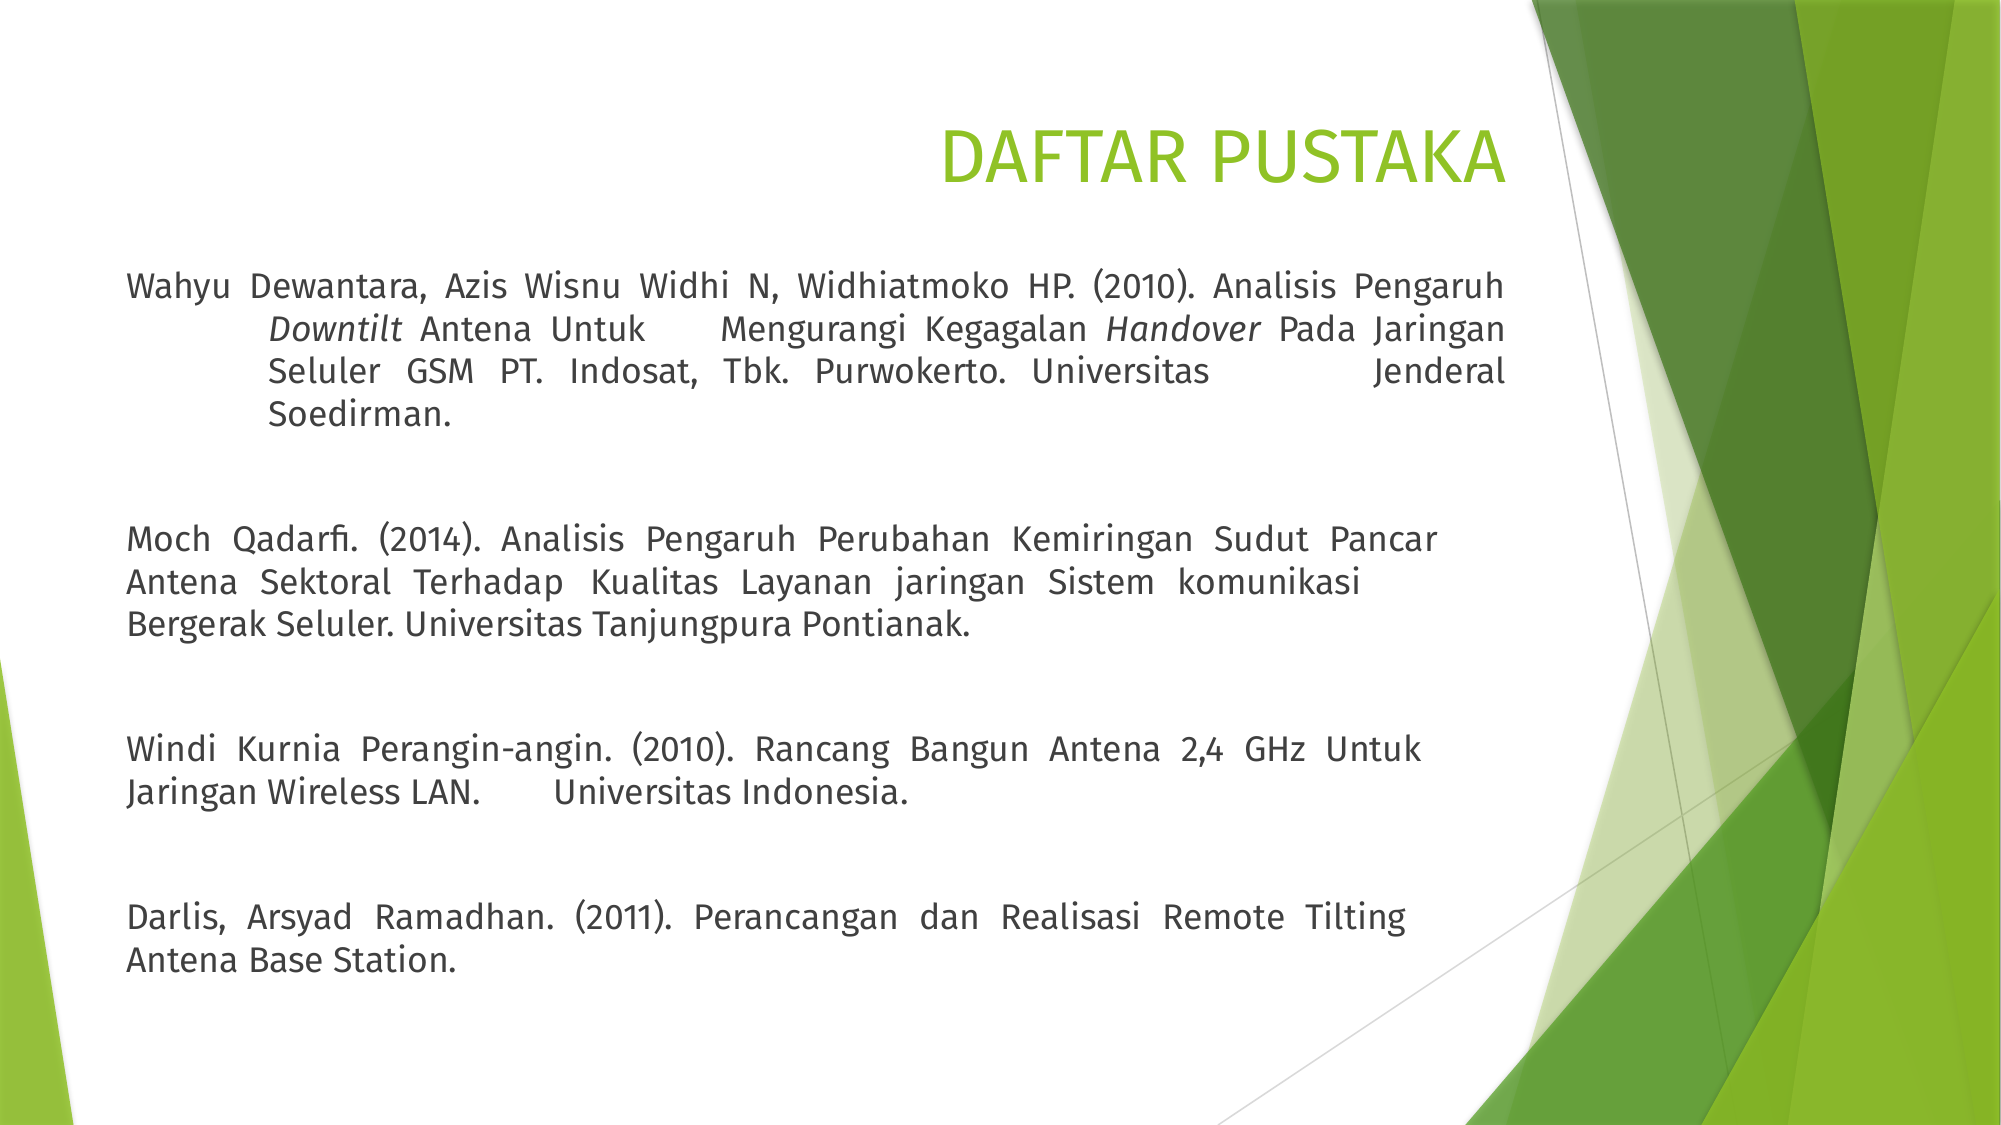

# DAFTAR PUSTAKA
Wahyu Dewantara, Azis Wisnu Widhi N, Widhiatmoko HP. (2010). Analisis Pengaruh 	Downtilt Antena Untuk 	Mengurangi Kegagalan Handover Pada Jaringan 	Seluler GSM PT. Indosat, Tbk. Purwokerto. Universitas 	Jenderal 	Soedirman.

Moch Qadarfi. (2014). Analisis Pengaruh Perubahan Kemiringan Sudut Pancar 	Antena Sektoral Terhadap 	Kualitas Layanan jaringan Sistem komunikasi 	Bergerak Seluler. Universitas Tanjungpura Pontianak.

Windi Kurnia Perangin-angin. (2010). Rancang Bangun Antena 2,4 GHz Untuk 	Jaringan Wireless LAN. 	Universitas Indonesia.

Darlis, Arsyad Ramadhan. (2011). Perancangan dan Realisasi Remote Tilting 	Antena Base Station.